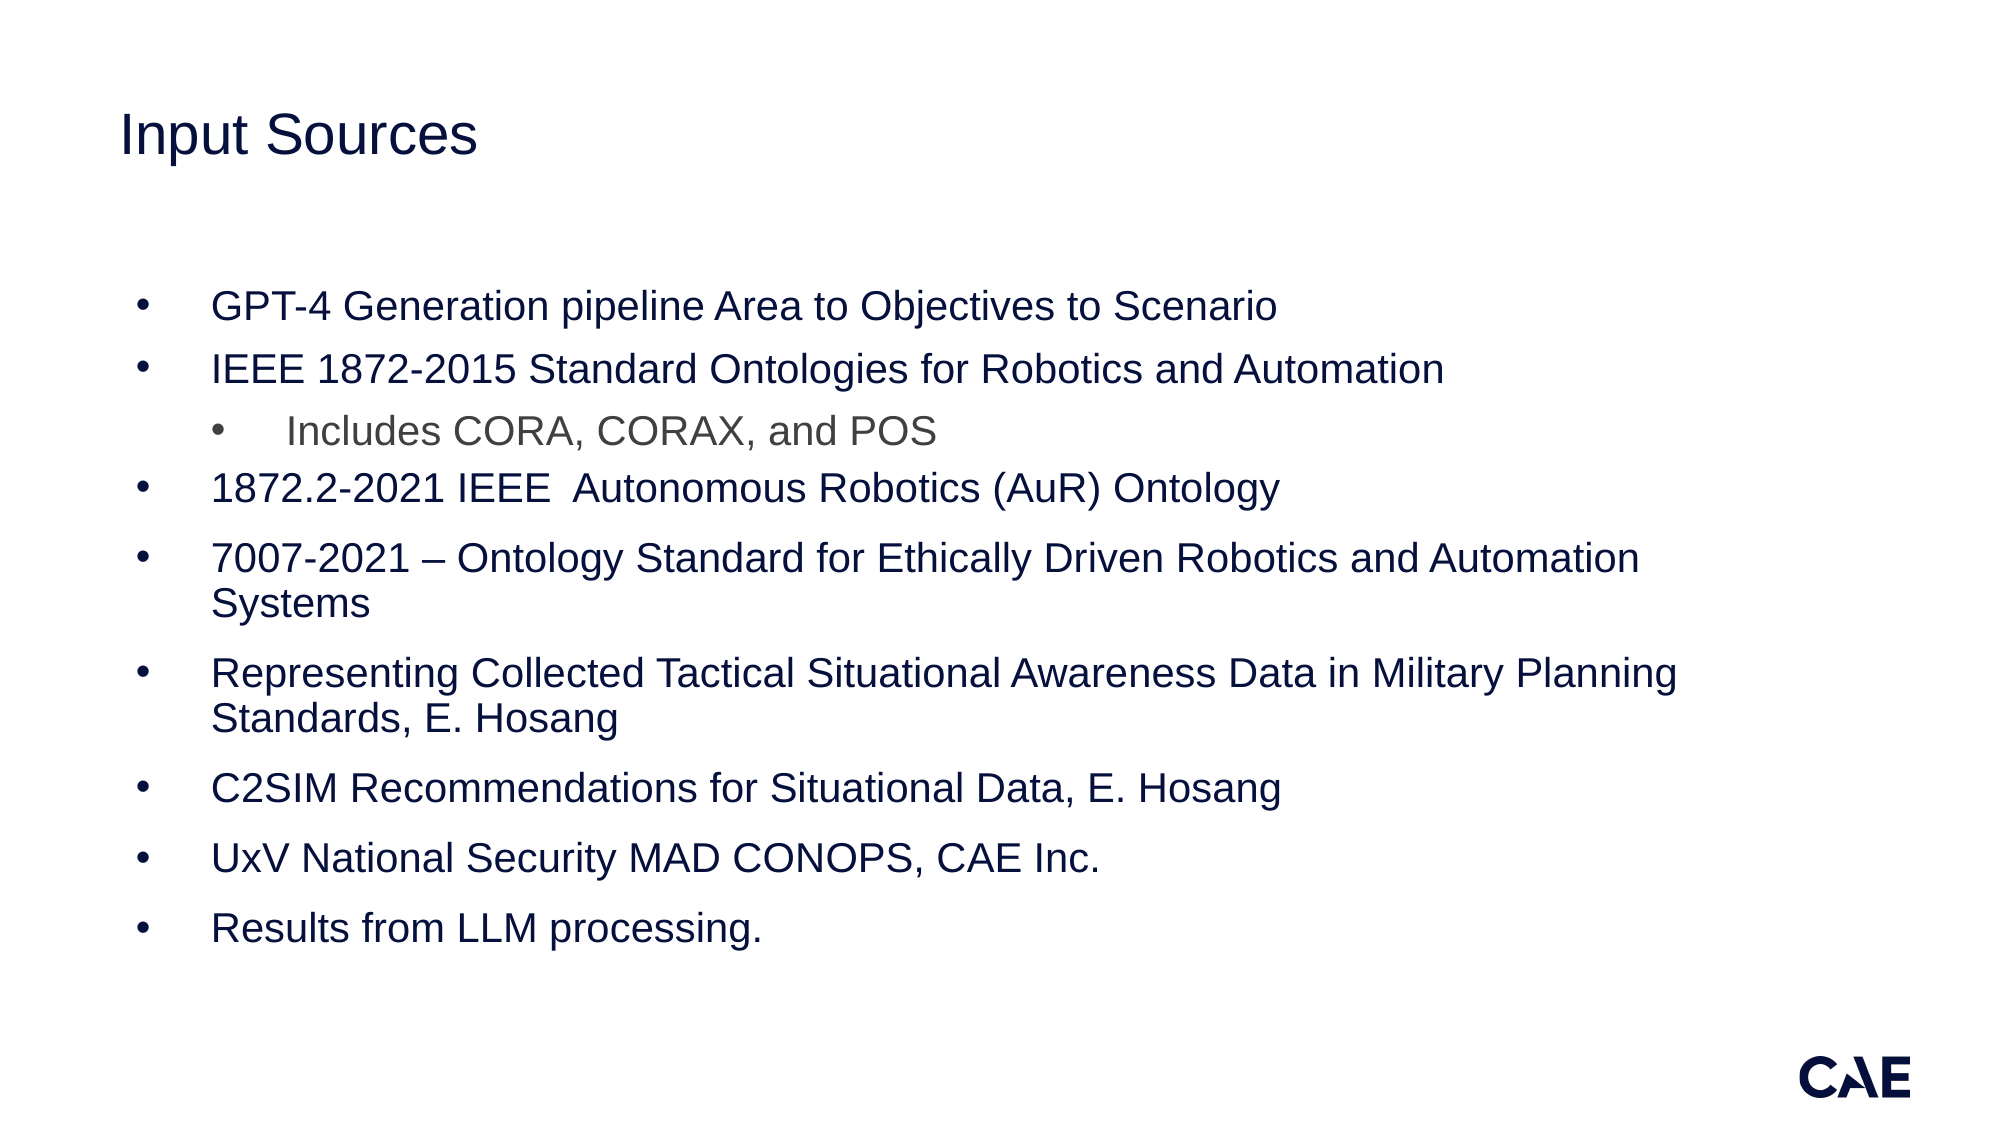

# Input Sources
GPT-4 Generation pipeline Area to Objectives to Scenario
IEEE 1872-2015 Standard Ontologies for Robotics and Automation
Includes CORA, CORAX, and POS
1872.2-2021 IEEE  Autonomous Robotics (AuR) Ontology
7007-2021 – Ontology Standard for Ethically Driven Robotics and Automation Systems
Representing Collected Tactical Situational Awareness Data in Military Planning Standards, E. Hosang
C2SIM Recommendations for Situational Data, E. Hosang
UxV National Security MAD CONOPS, CAE Inc.
Results from LLM processing.